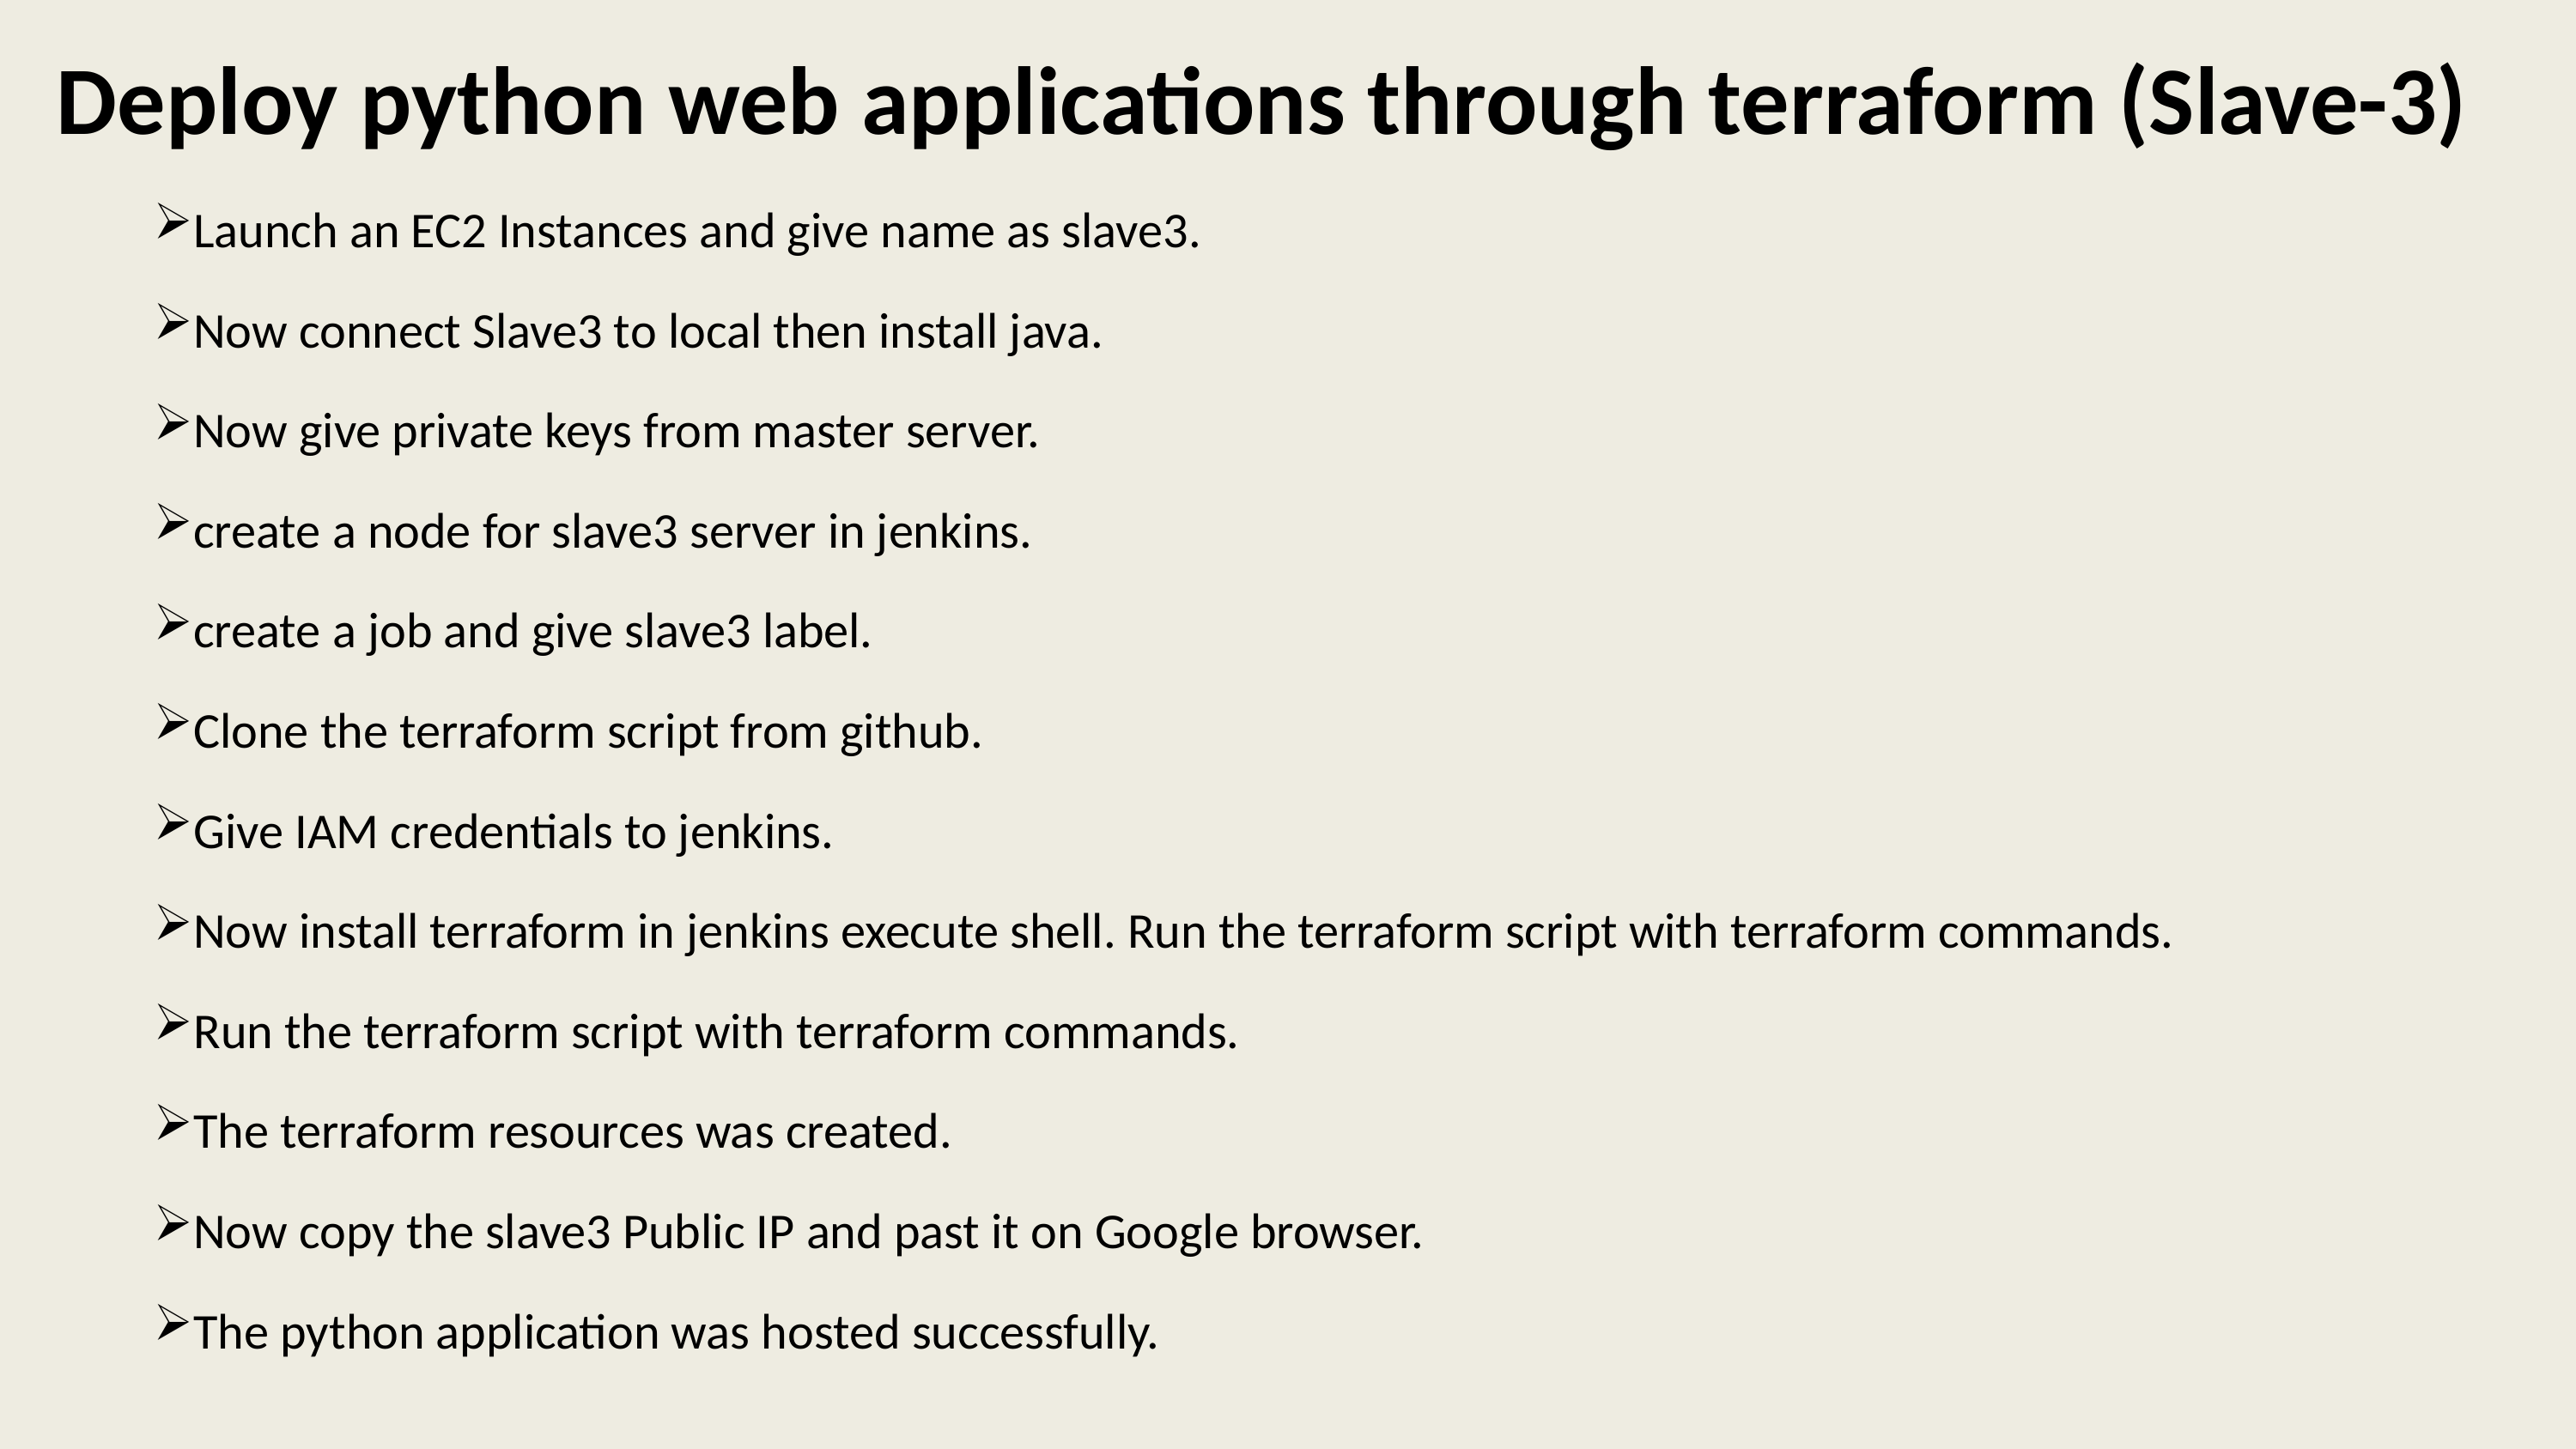

# Deploy python web applications through terraform (Slave-3)
Launch an EC2 Instances and give name as slave3.
Now connect Slave3 to local then install java.
Now give private keys from master server.
create a node for slave3 server in jenkins.
create a job and give slave3 label.
Clone the terraform script from github.
Give IAM credentials to jenkins.
Now install terraform in jenkins execute shell. Run the terraform script with terraform commands.
Run the terraform script with terraform commands.
The terraform resources was created.
Now copy the slave3 Public IP and past it on Google browser.
The python application was hosted successfully.